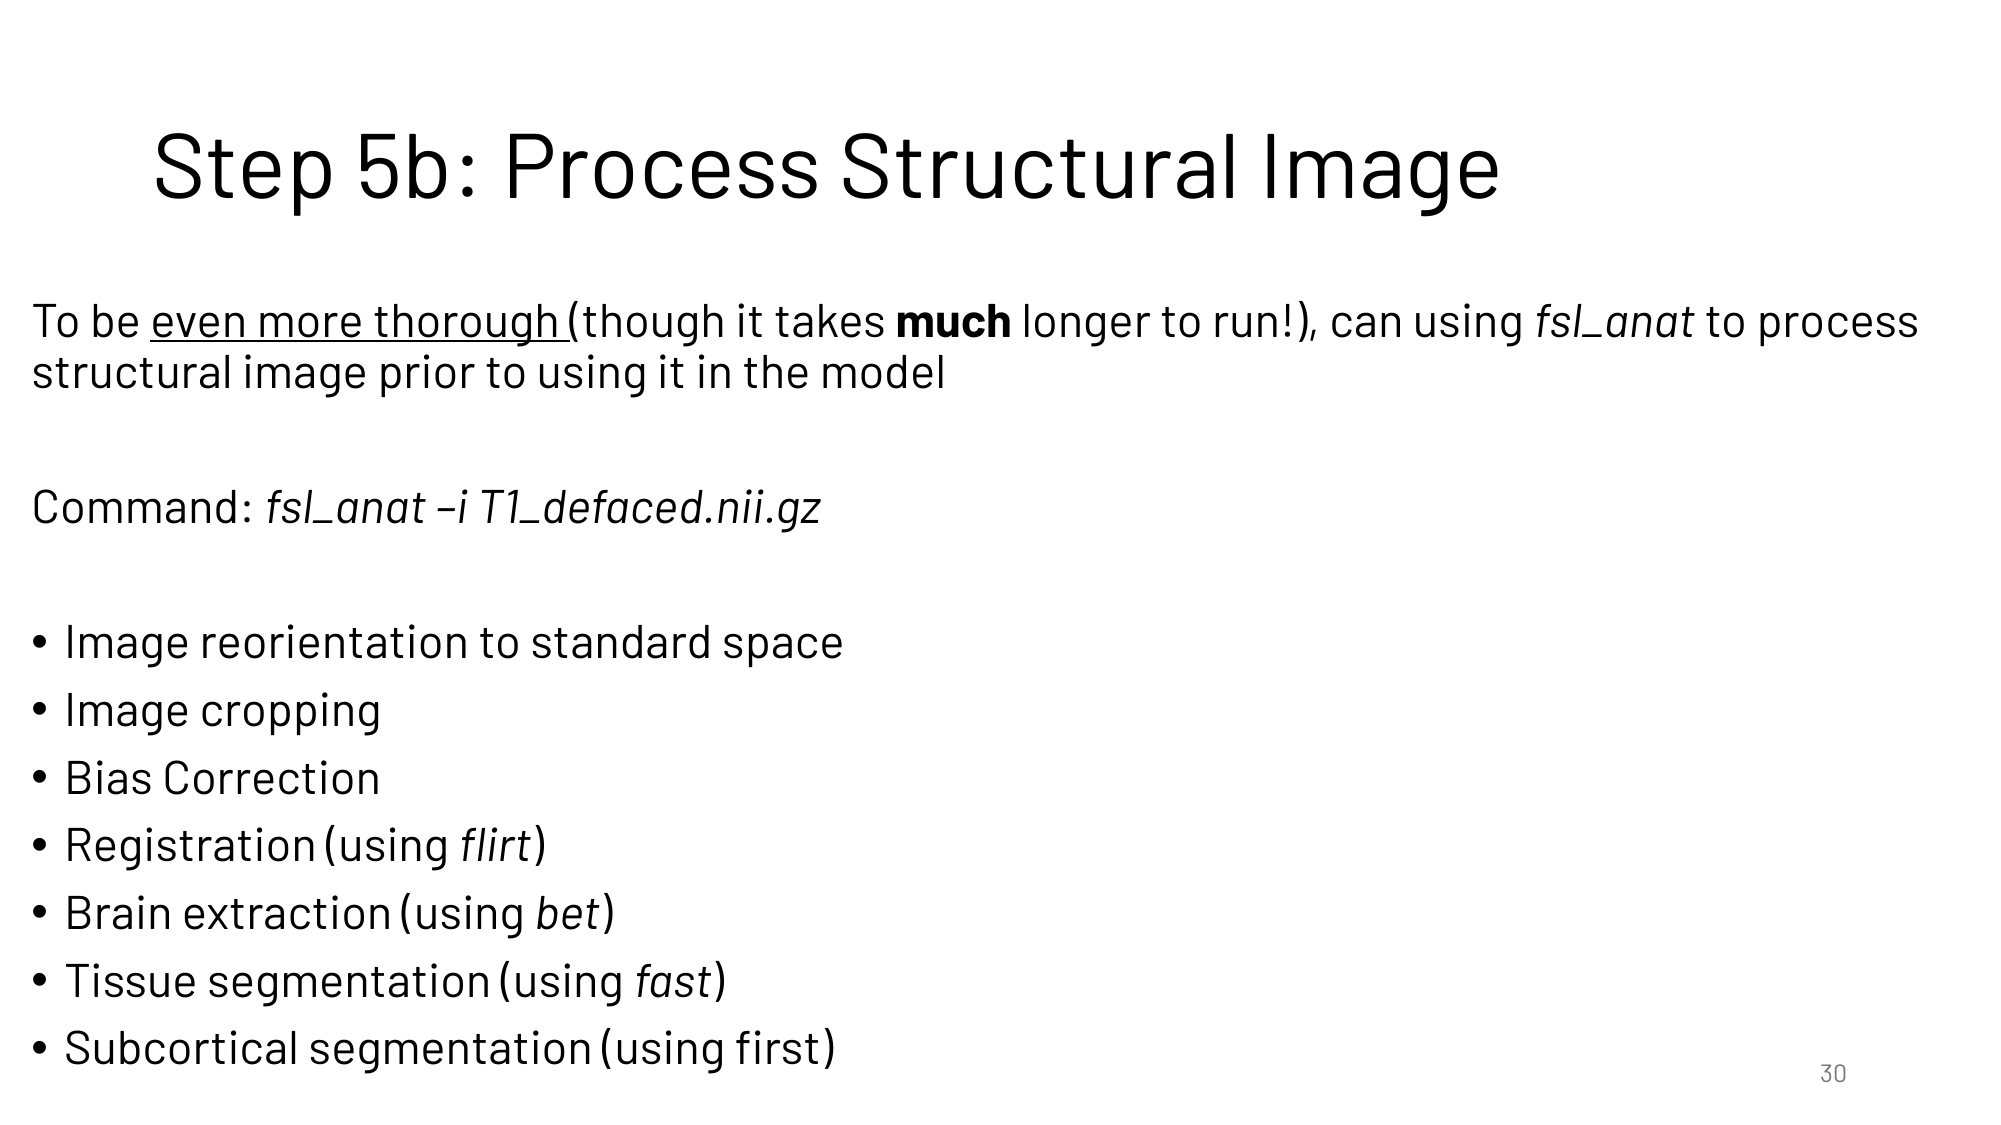

# Step 5b: Process Structural Image
To be even more thorough (though it takes much longer to run!), can using fsl_anat to process structural image prior to using it in the model

Command: fsl_anat –i T1_defaced.nii.gz

Image reorientation to standard space
Image cropping
Bias Correction
Registration (using flirt)
Brain extraction (using bet)
Tissue segmentation (using fast)
Subcortical segmentation (using first)
30